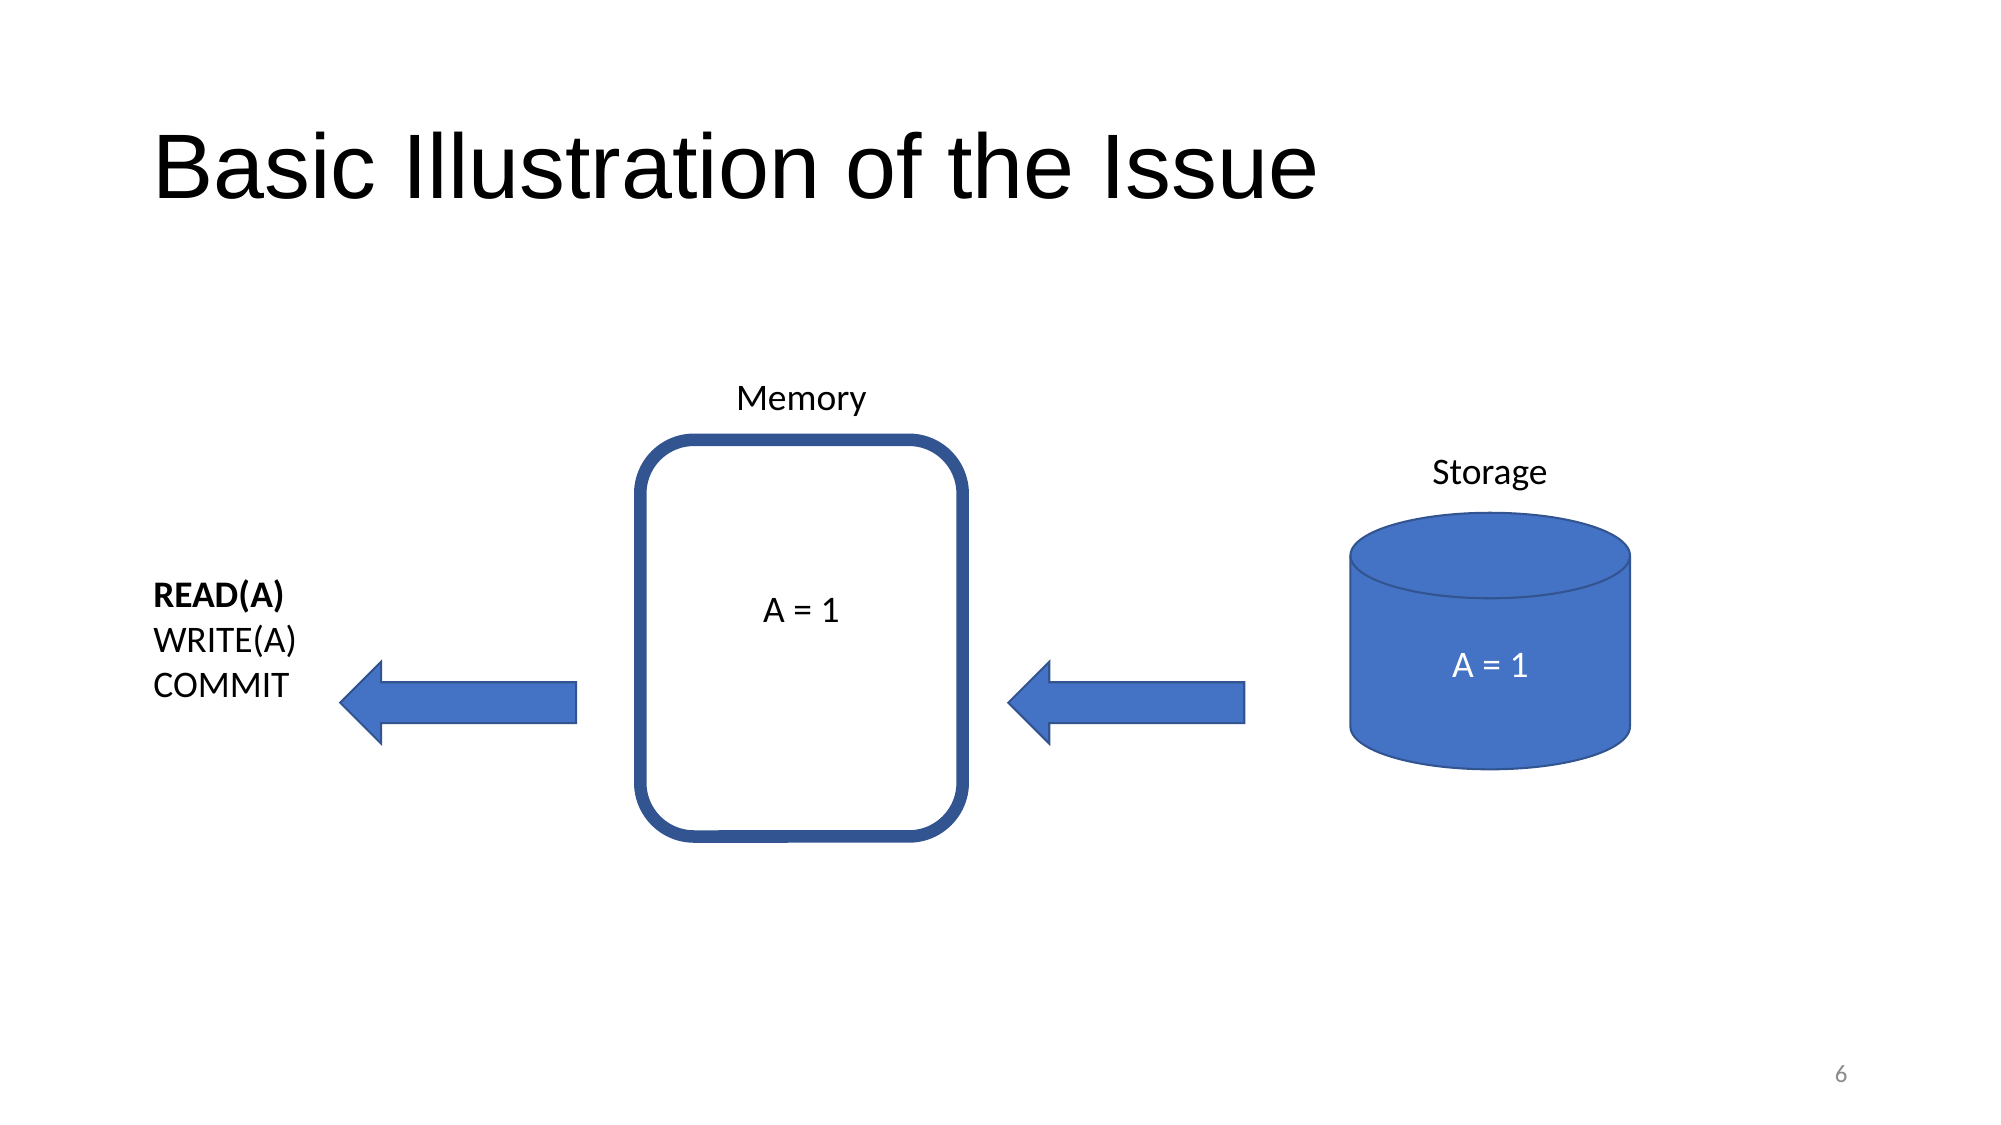

# Basic Illustration of the Issue
Memory

Storage
A = 1
READ(A)
WRITE(A)
COMMIT
A = 1

6